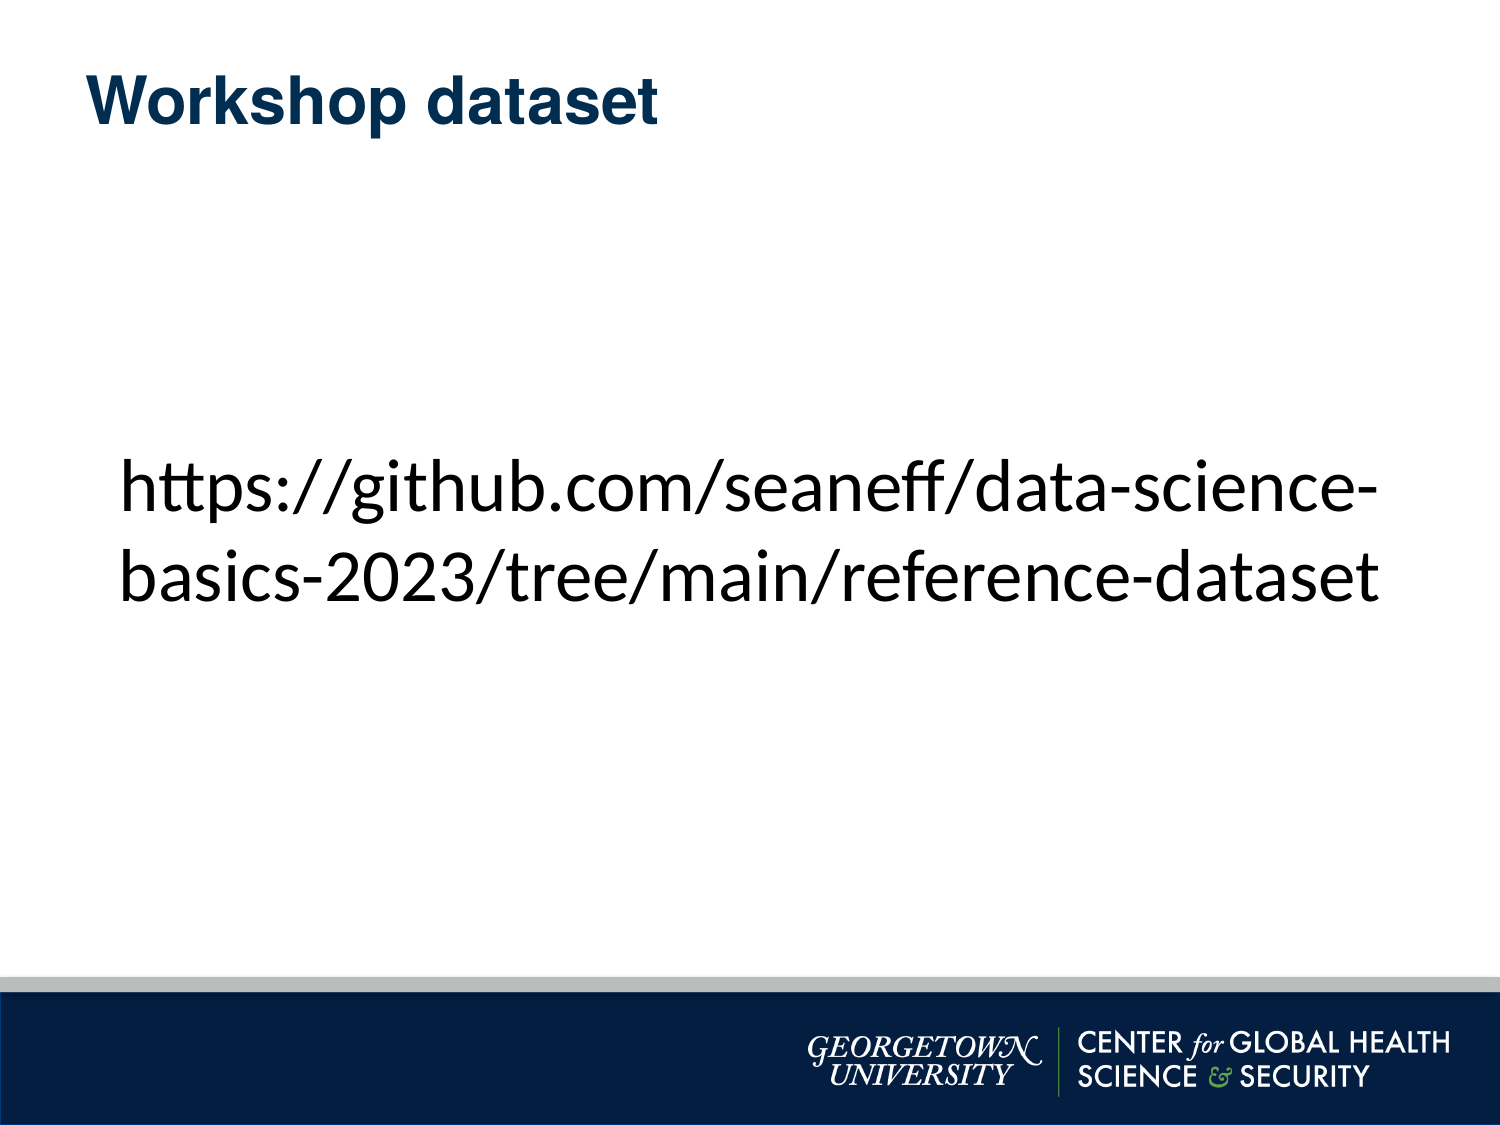

Workshop dataset
https://github.com/seaneff/data-science-basics-2023/tree/main/reference-dataset
countries dataset in our R environment